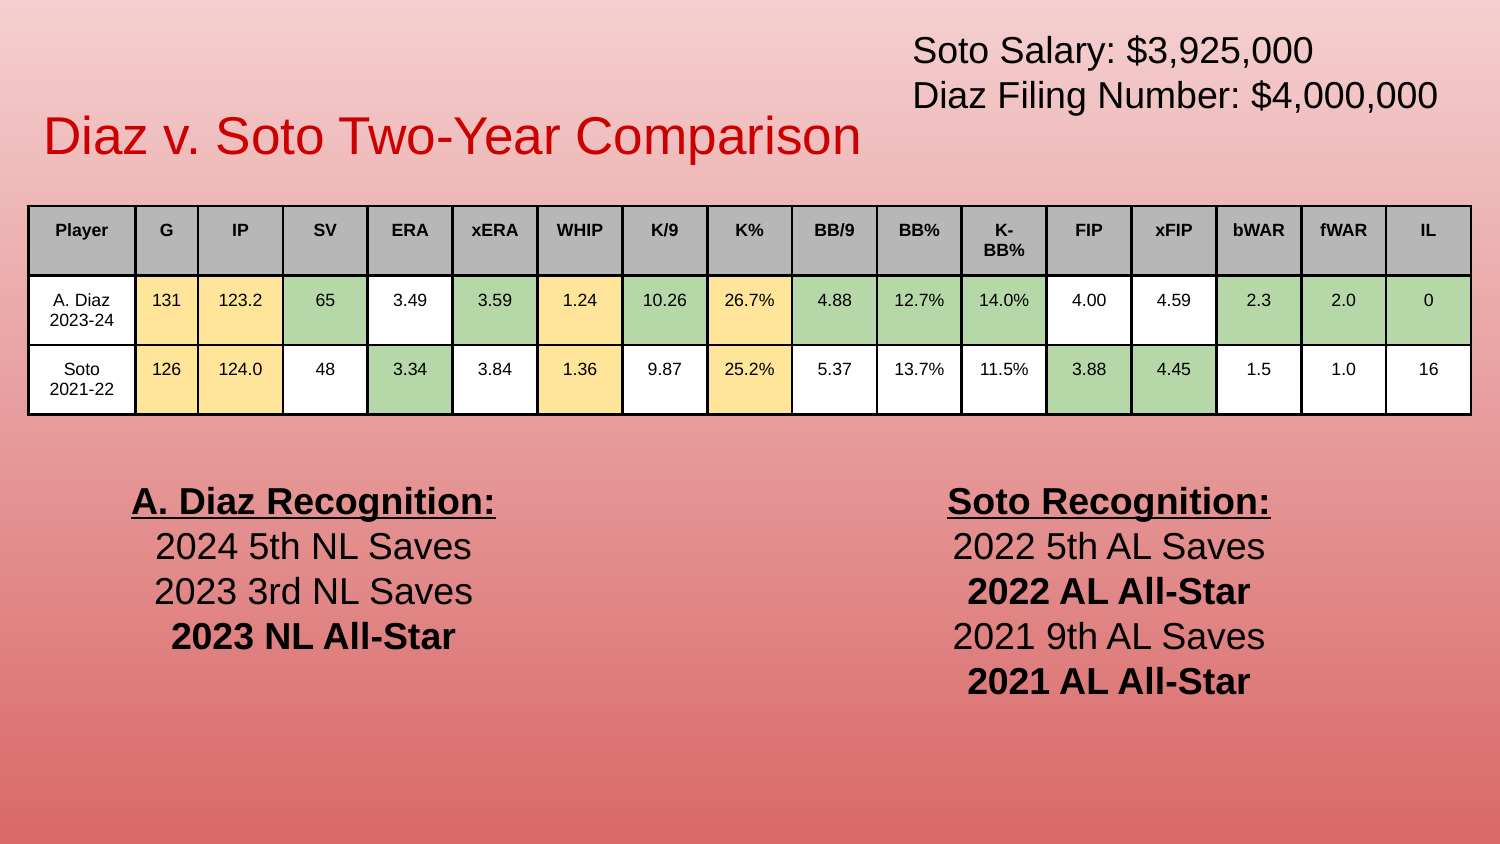

Soto Salary: $3,925,000
Diaz Filing Number: $4,000,000
# Diaz v. Soto Two-Year Comparison
| Player | G | IP | SV | ERA | xERA | WHIP | K/9 | K% | BB/9 | BB% | K- BB% | FIP | xFIP | bWAR | fWAR | IL |
| --- | --- | --- | --- | --- | --- | --- | --- | --- | --- | --- | --- | --- | --- | --- | --- | --- |
| A. Diaz 2023-24 | 131 | 123.2 | 65 | 3.49 | 3.59 | 1.24 | 10.26 | 26.7% | 4.88 | 12.7% | 14.0% | 4.00 | 4.59 | 2.3 | 2.0 | 0 |
| Soto 2021-22 | 126 | 124.0 | 48 | 3.34 | 3.84 | 1.36 | 9.87 | 25.2% | 5.37 | 13.7% | 11.5% | 3.88 | 4.45 | 1.5 | 1.0 | 16 |
A. Diaz Recognition:
2024 5th NL Saves
2023 3rd NL Saves
2023 NL All-Star
Soto Recognition:
2022 5th AL Saves
2022 AL All-Star
2021 9th AL Saves
2021 AL All-Star